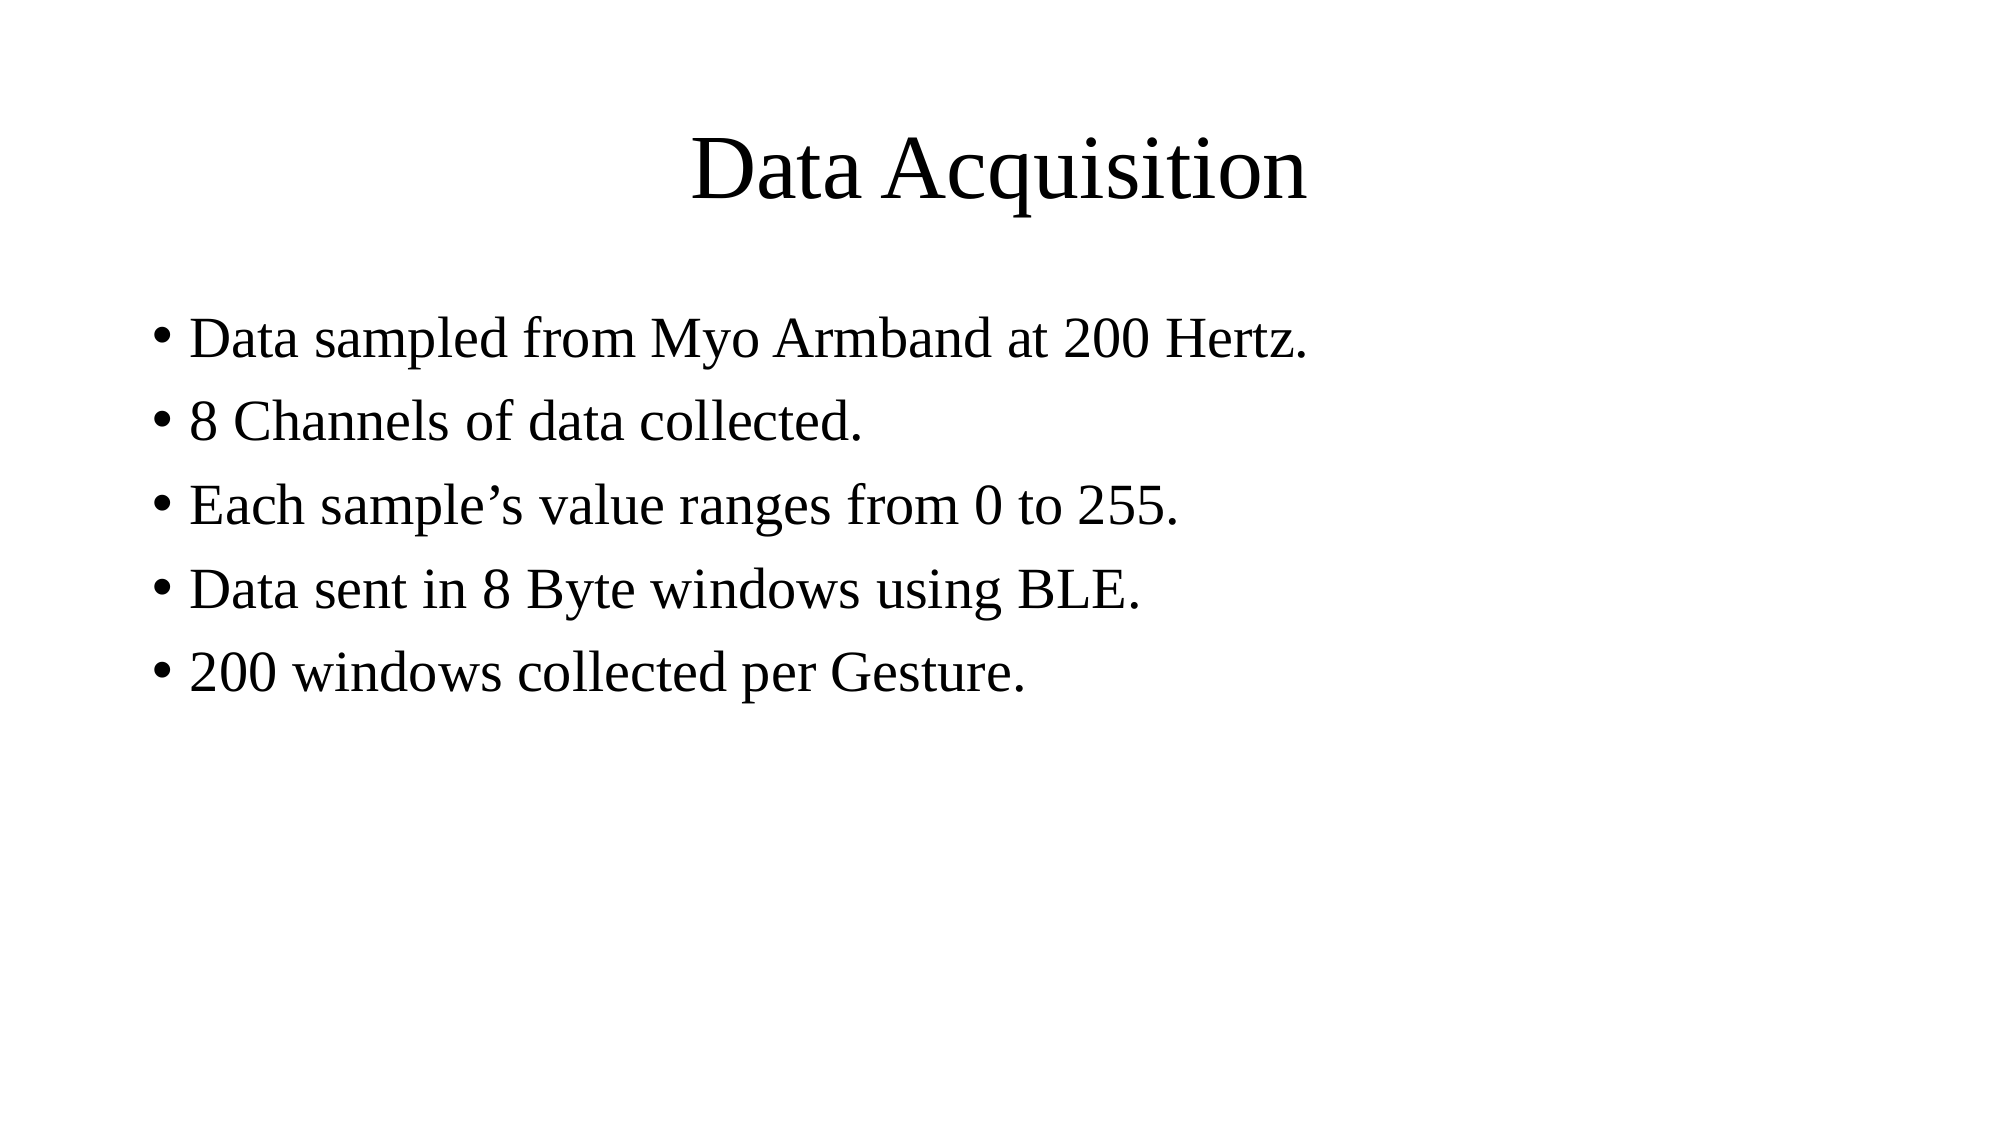

# Data Acquisition
Data sampled from Myo Armband at 200 Hertz.
8 Channels of data collected.
Each sample’s value ranges from 0 to 255.
Data sent in 8 Byte windows using BLE.
200 windows collected per Gesture.